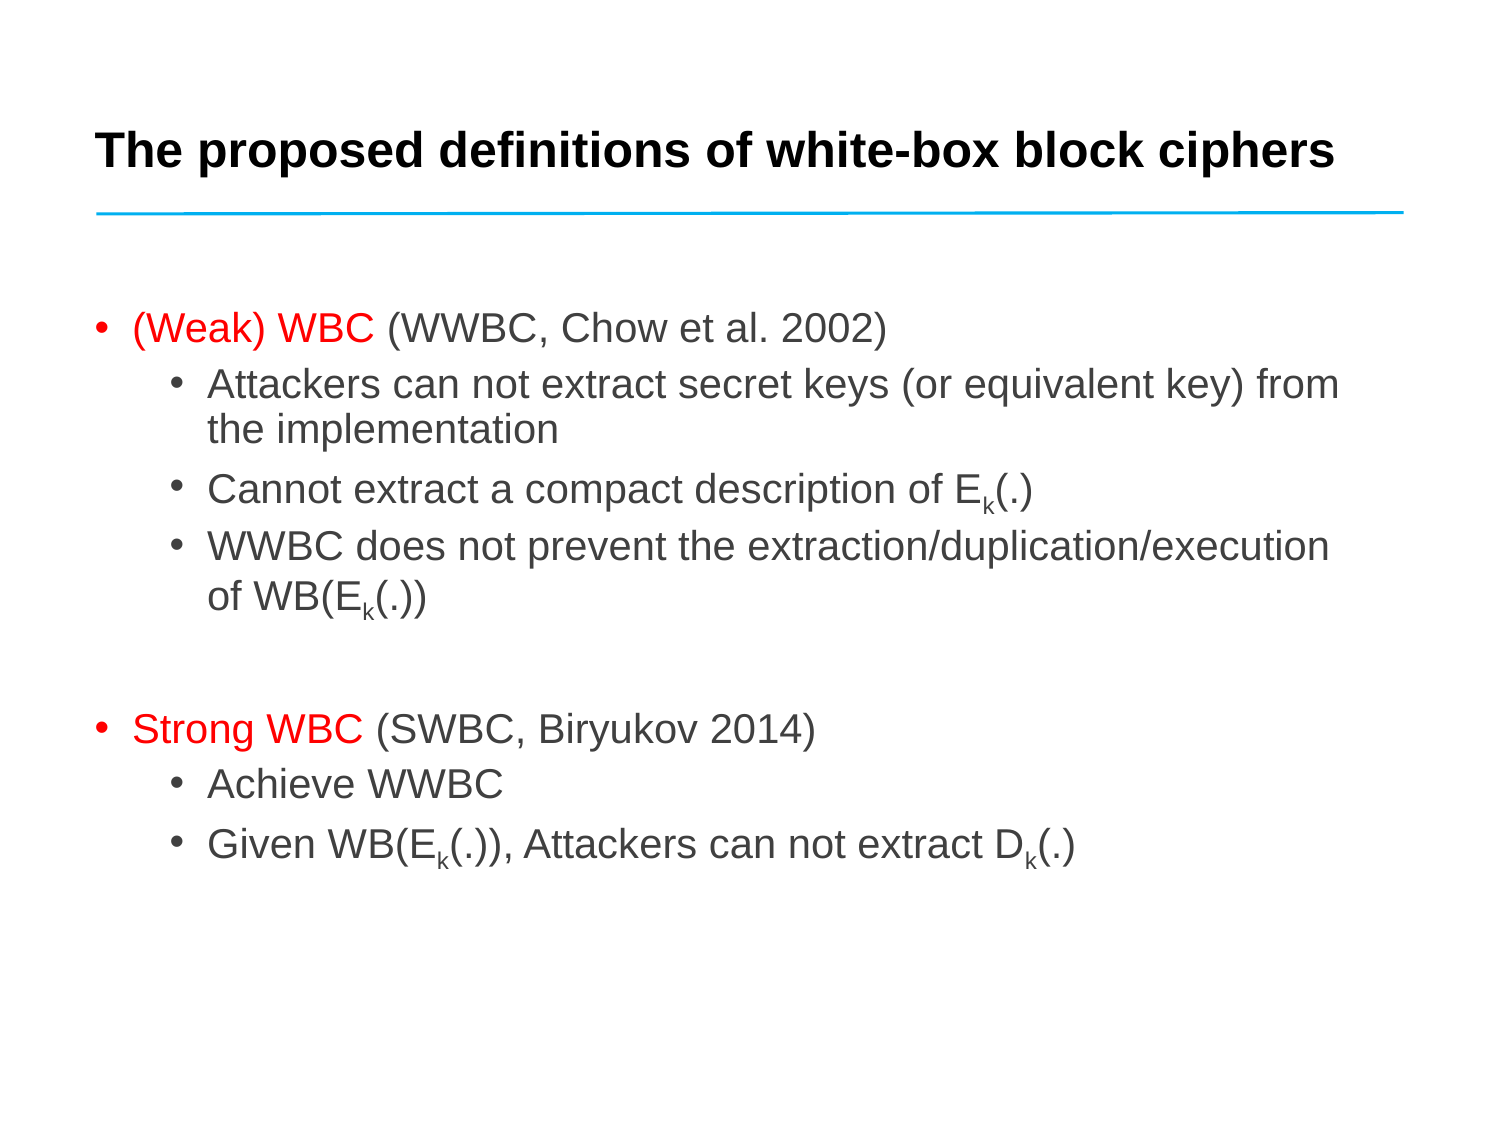

# The proposed definitions of white-box block ciphers
(Weak) WBC (WWBC, Chow et al. 2002)
Attackers can not extract secret keys (or equivalent key) from the implementation
Cannot extract a compact description of Ek(.)
WWBC does not prevent the extraction/duplication/execution of WB(Ek(.))

Strong WBC (SWBC, Biryukov 2014)
Achieve WWBC
Given WB(Ek(.)), Attackers can not extract Dk(.)